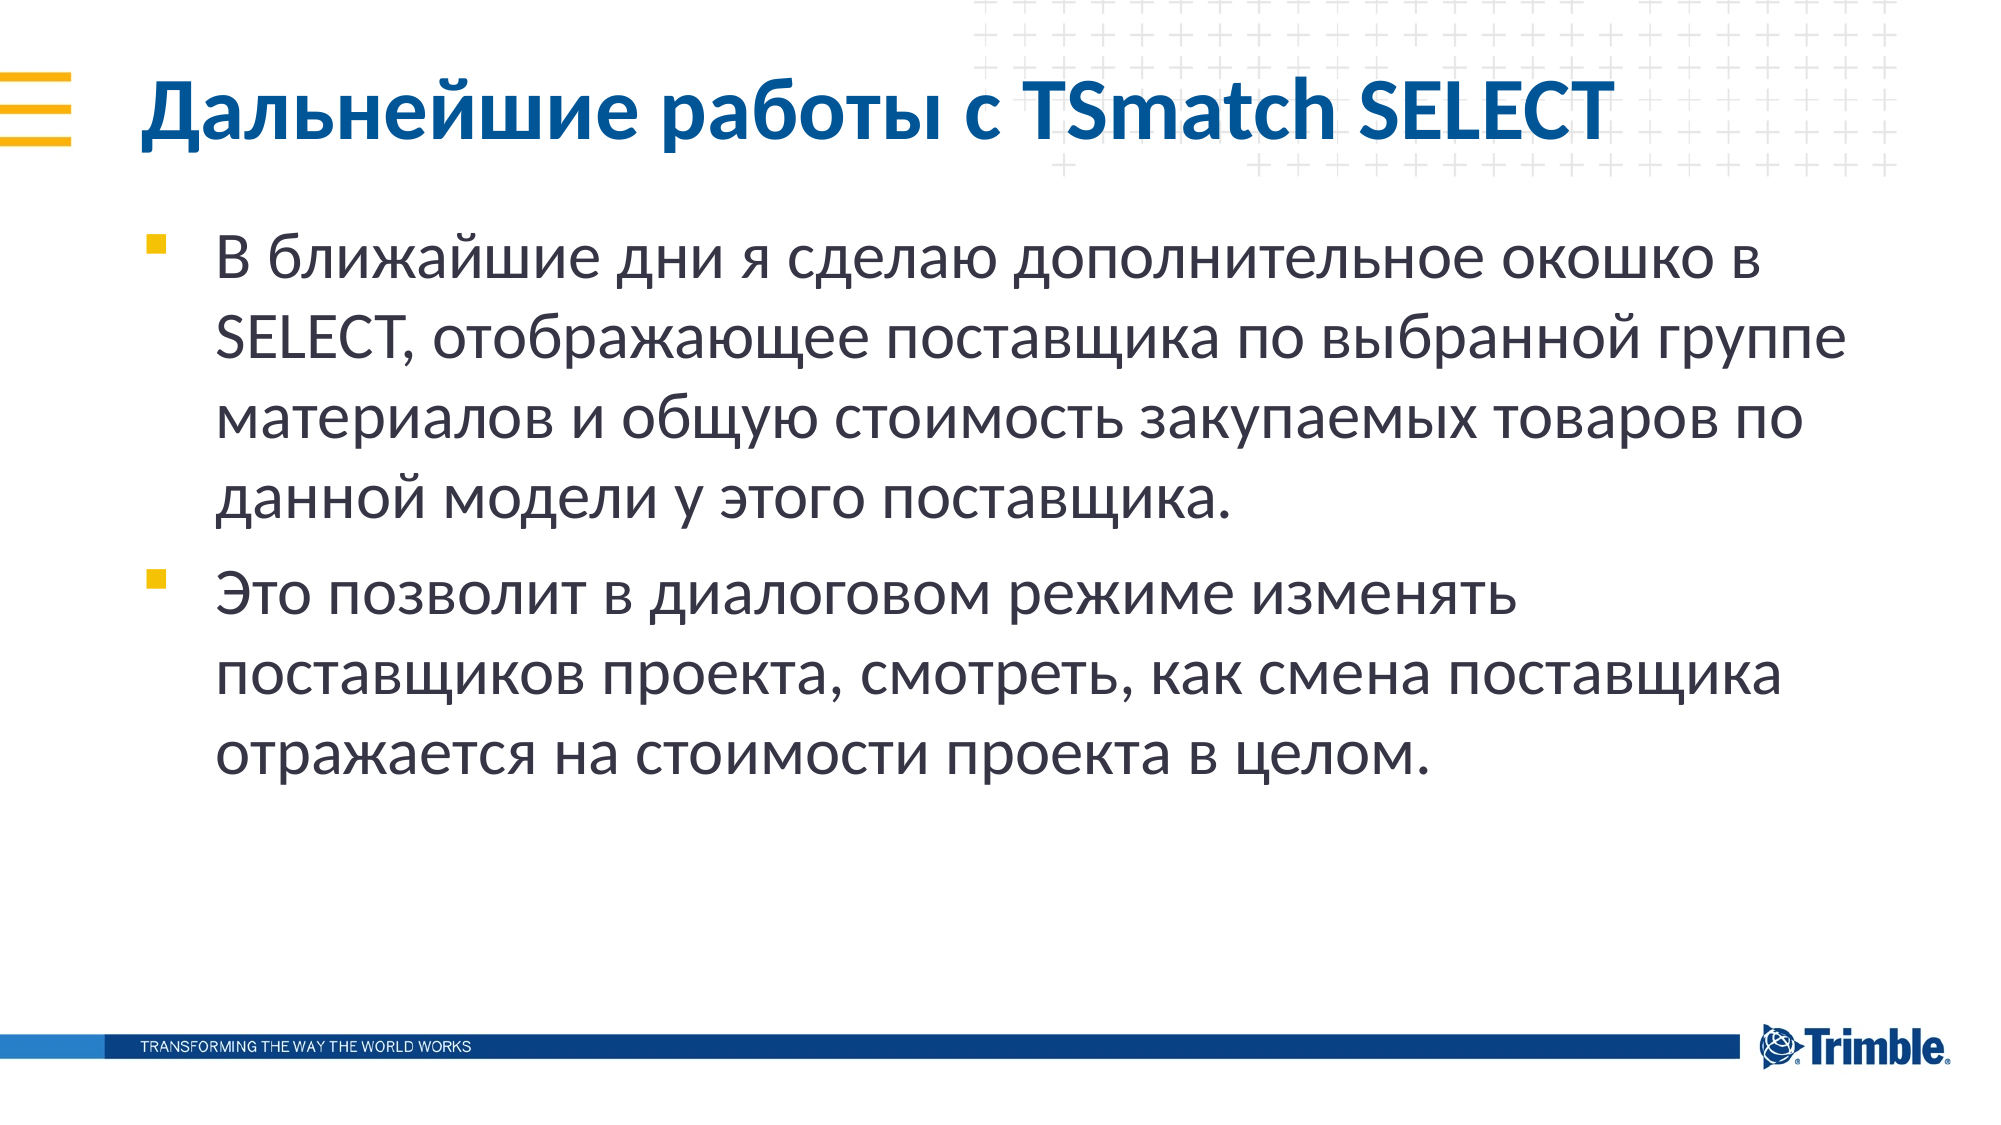

# Дальнейшие работы с TSmatch SELECT
В ближайшие дни я сделаю дополнительное окошко в SELECT, отображающее поставщика по выбранной группе материалов и общую стоимость закупаемых товаров по данной модели у этого поставщика.
Это позволит в диалоговом режиме изменять поставщиков проекта, смотреть, как смена поставщика отражается на стоимости проекта в целом.